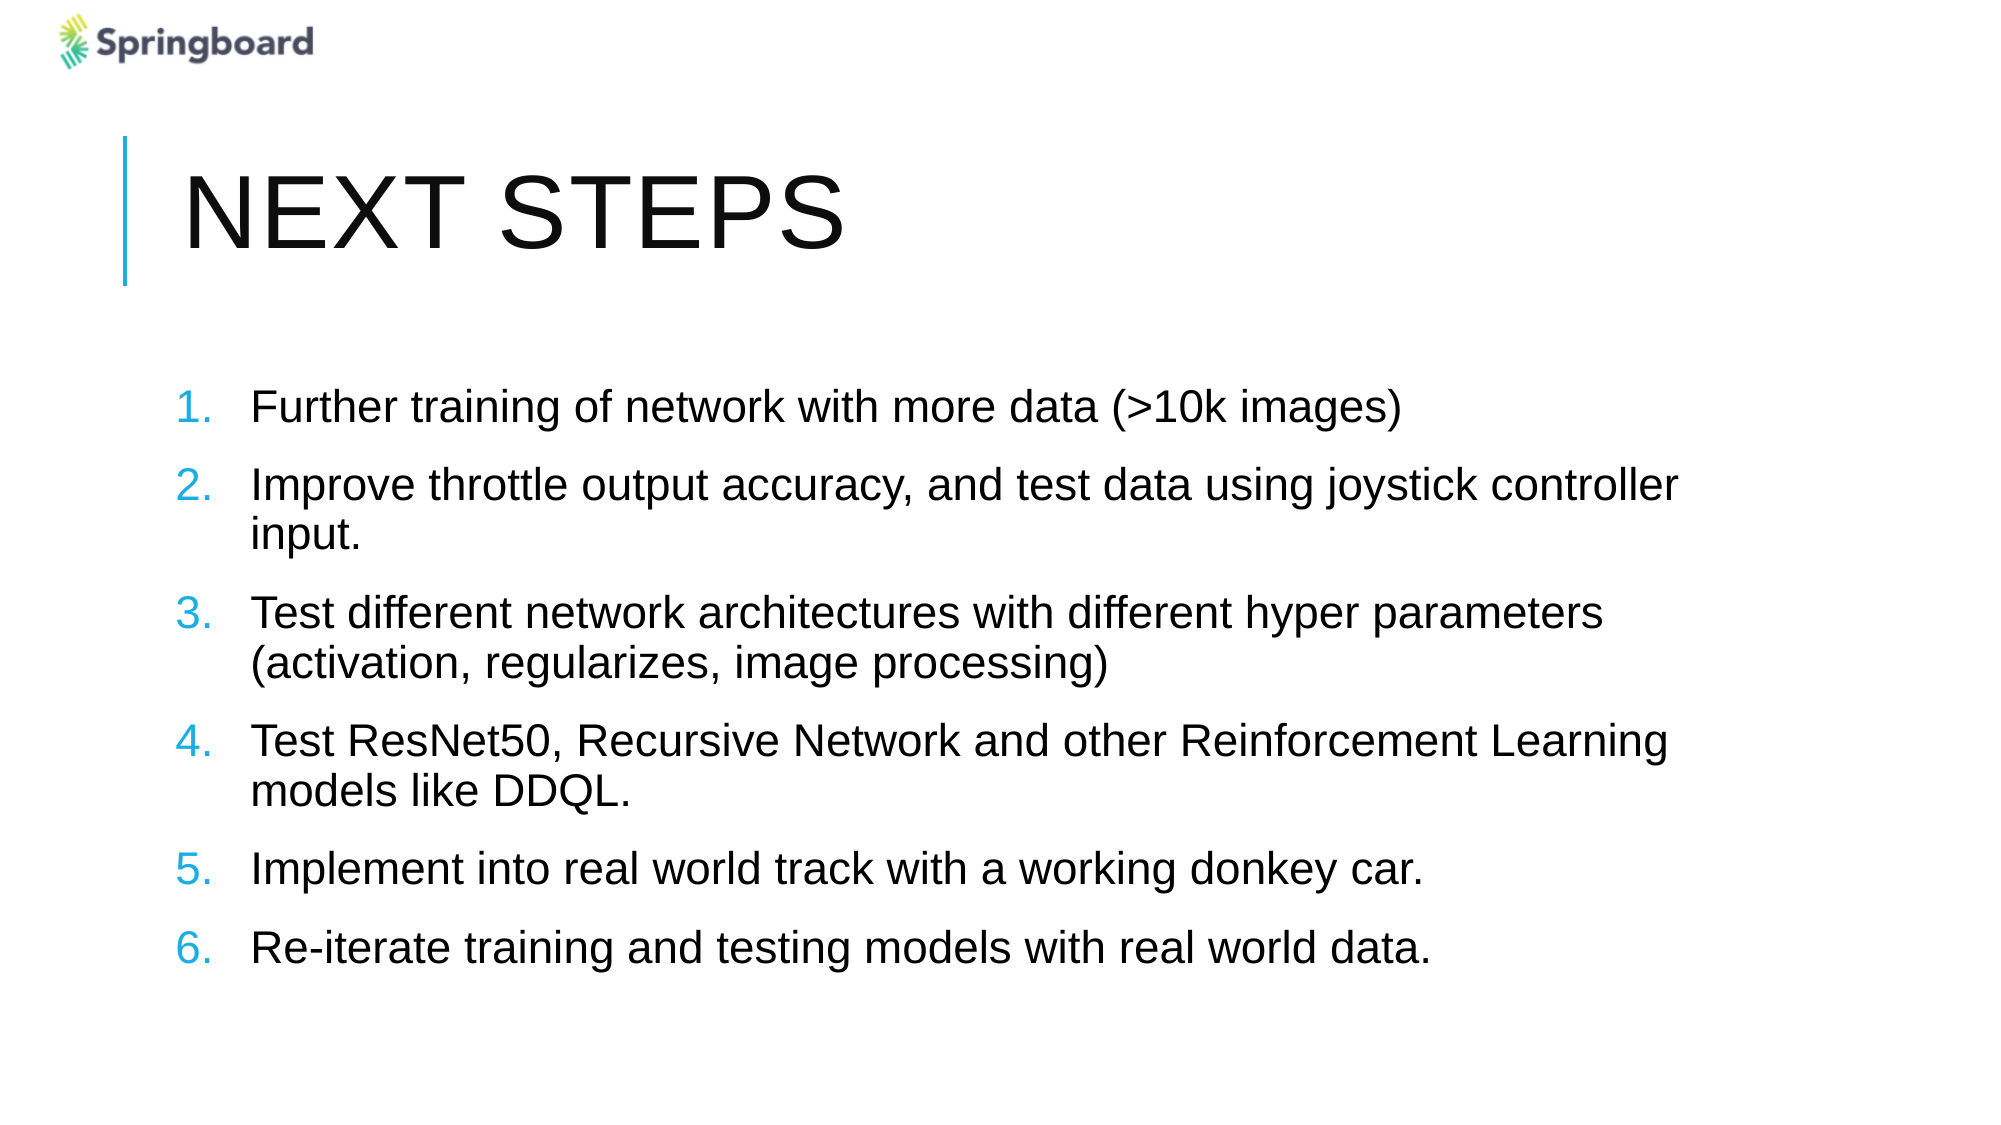

# Next steps
Further training of network with more data (>10k images)
Improve throttle output accuracy, and test data using joystick controller input.
Test different network architectures with different hyper parameters (activation, regularizes, image processing)
Test ResNet50, Recursive Network and other Reinforcement Learning models like DDQL.
Implement into real world track with a working donkey car.
Re-iterate training and testing models with real world data.